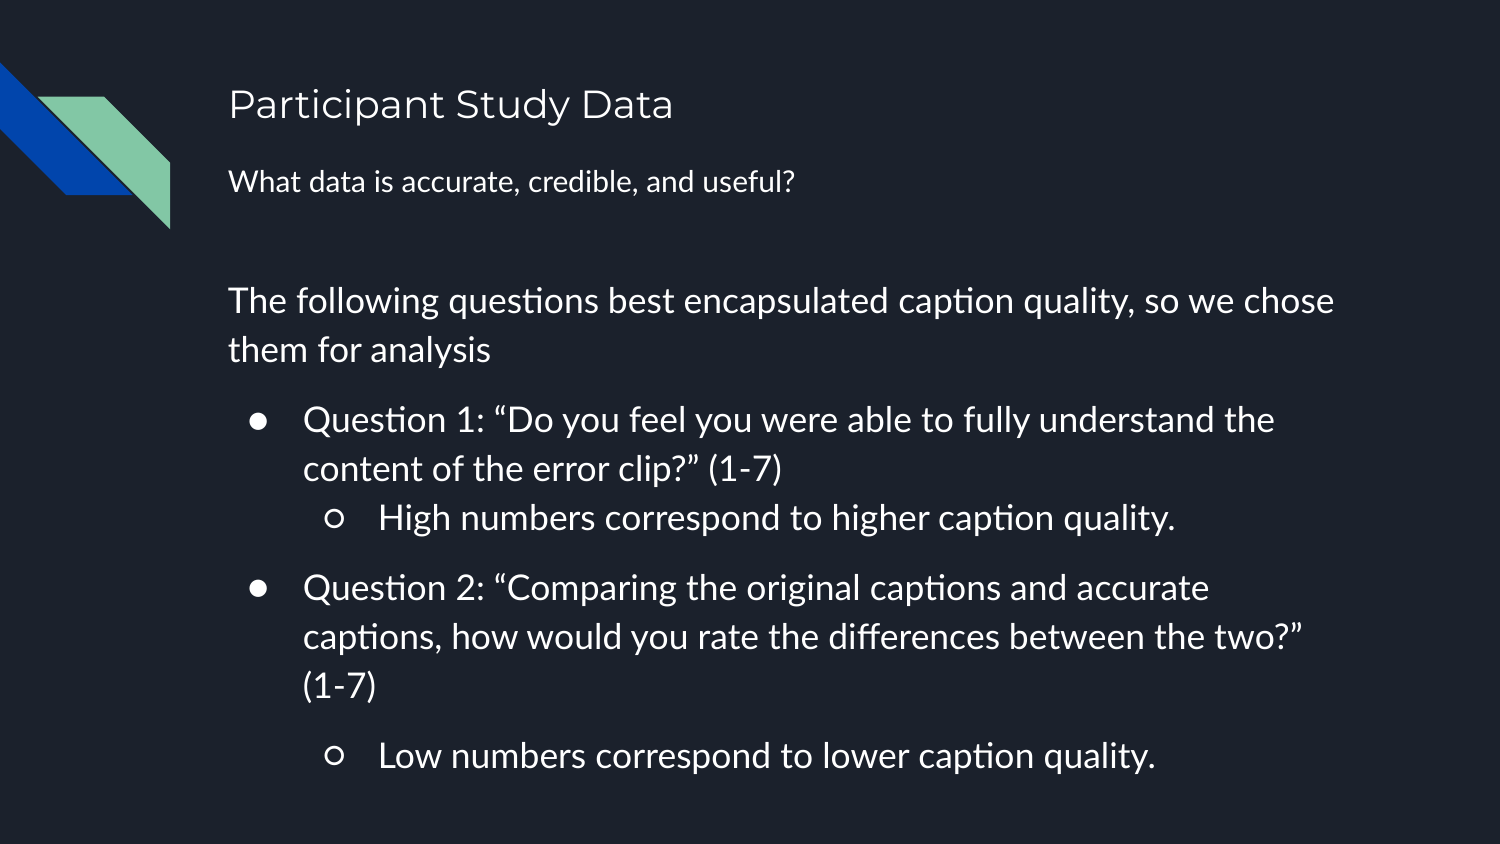

# Participant Study Data

What data is accurate, credible, and useful?
The following questions best encapsulated caption quality, so we chose them for analysis
Question 1: “Do you feel you were able to fully understand the content of the error clip?” (1-7)
High numbers correspond to higher caption quality.
Question 2: “Comparing the original captions and accurate captions, how would you rate the differences between the two?” (1-7)
Low numbers correspond to lower caption quality.